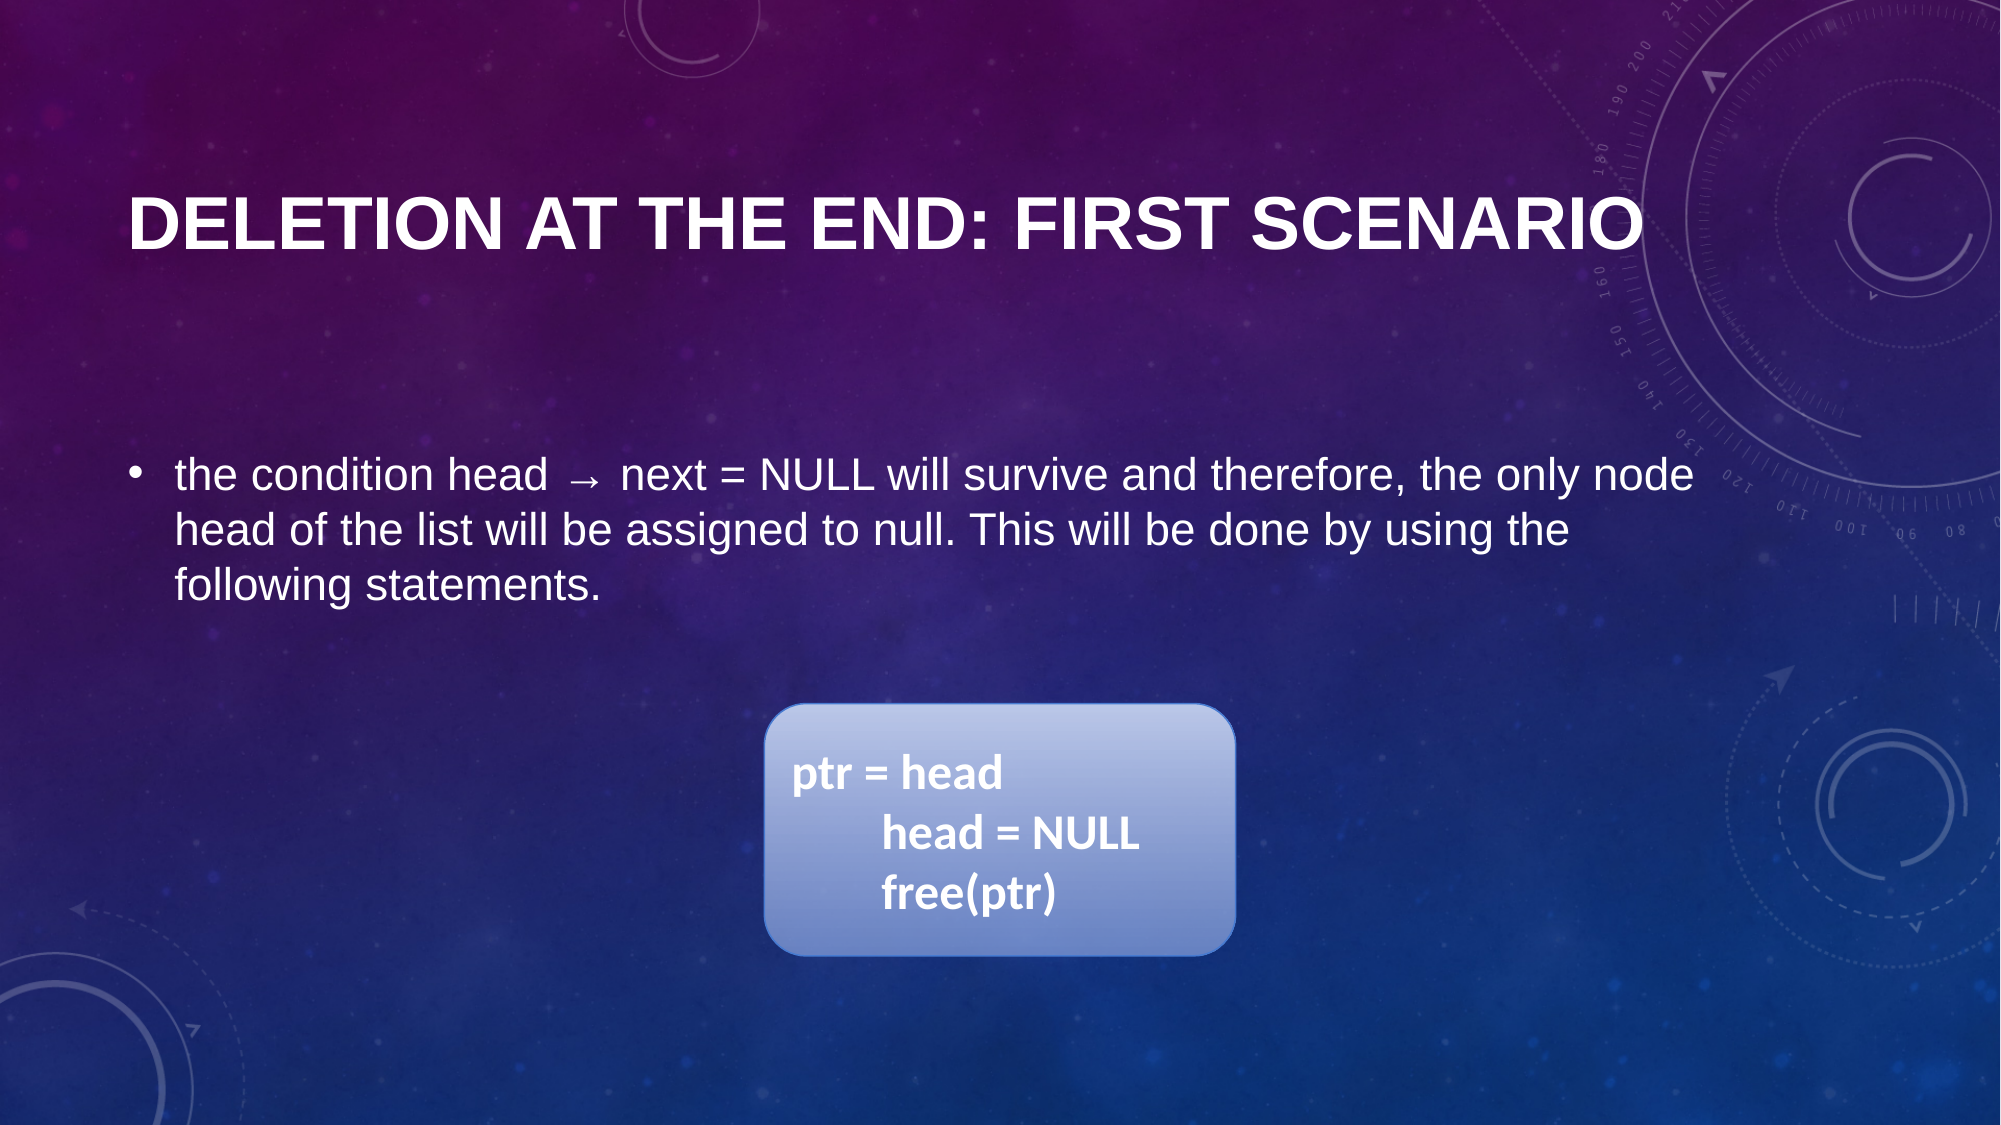

# Deletion at the end: First scenario
the condition head → next = NULL will survive and therefore, the only node head of the list will be assigned to null. This will be done by using the following statements.
ptr = head
        head = NULL
        free(ptr)